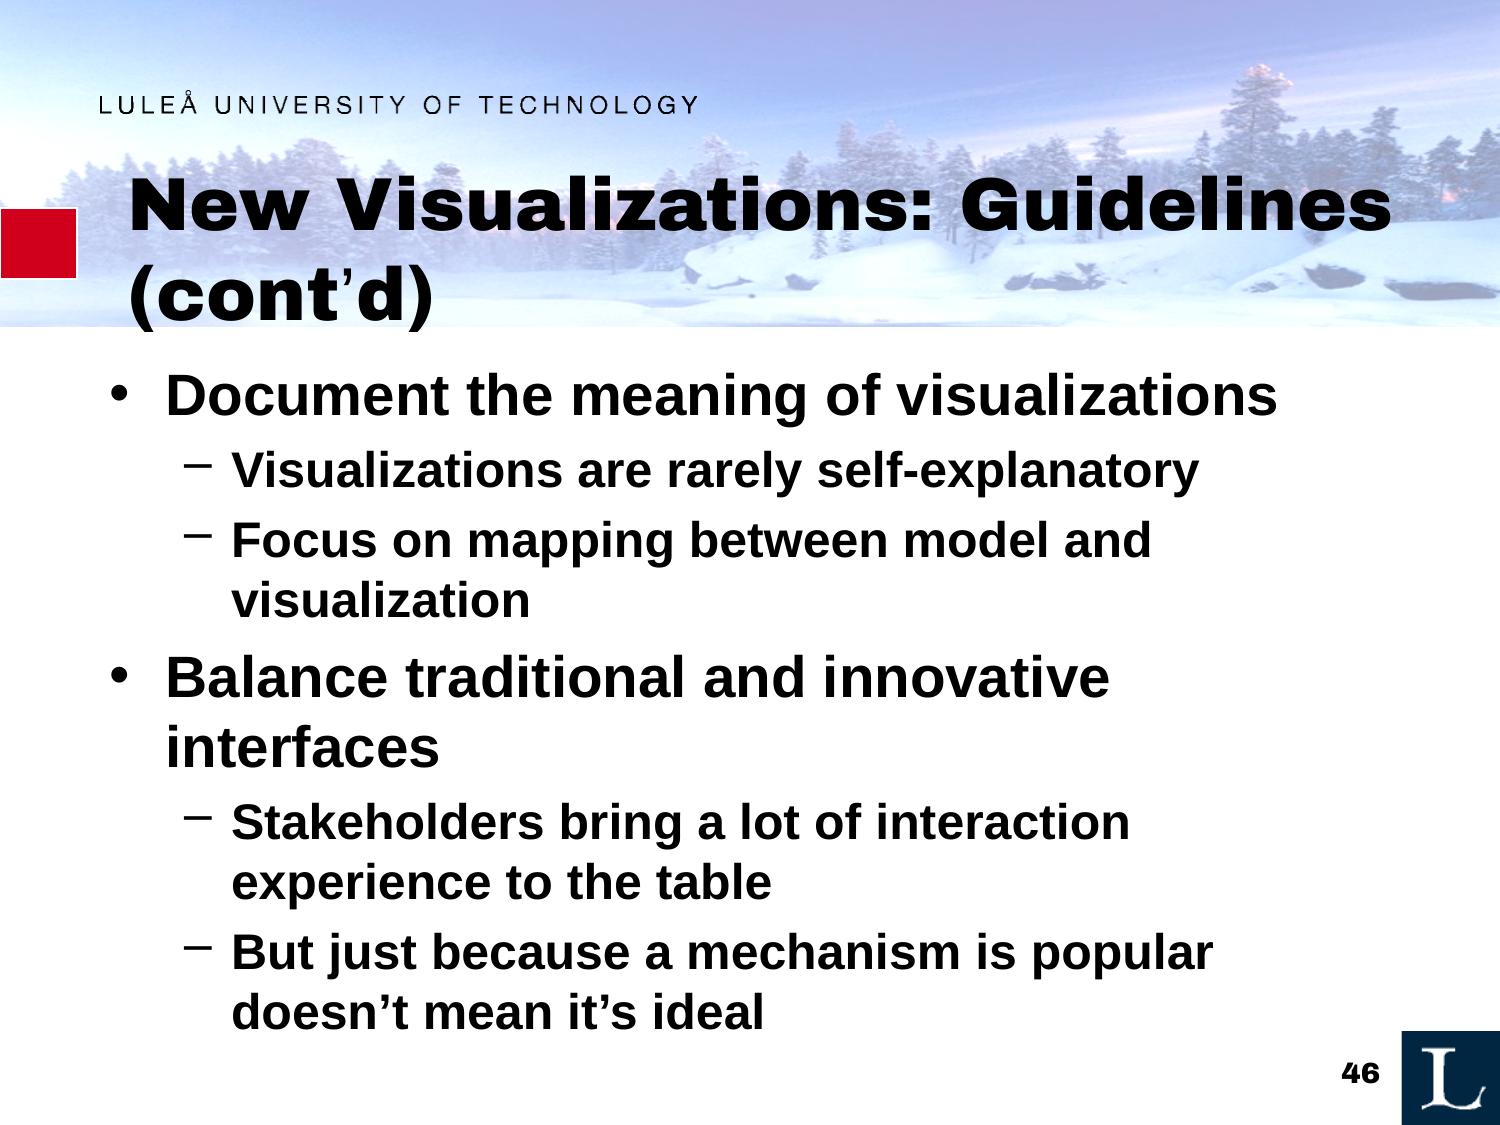

# New Visualizations: Guidelines (cont’d)
Document the meaning of visualizations
Visualizations are rarely self-explanatory
Focus on mapping between model and visualization
Balance traditional and innovative interfaces
Stakeholders bring a lot of interaction experience to the table
But just because a mechanism is popular doesn’t mean it’s ideal
46